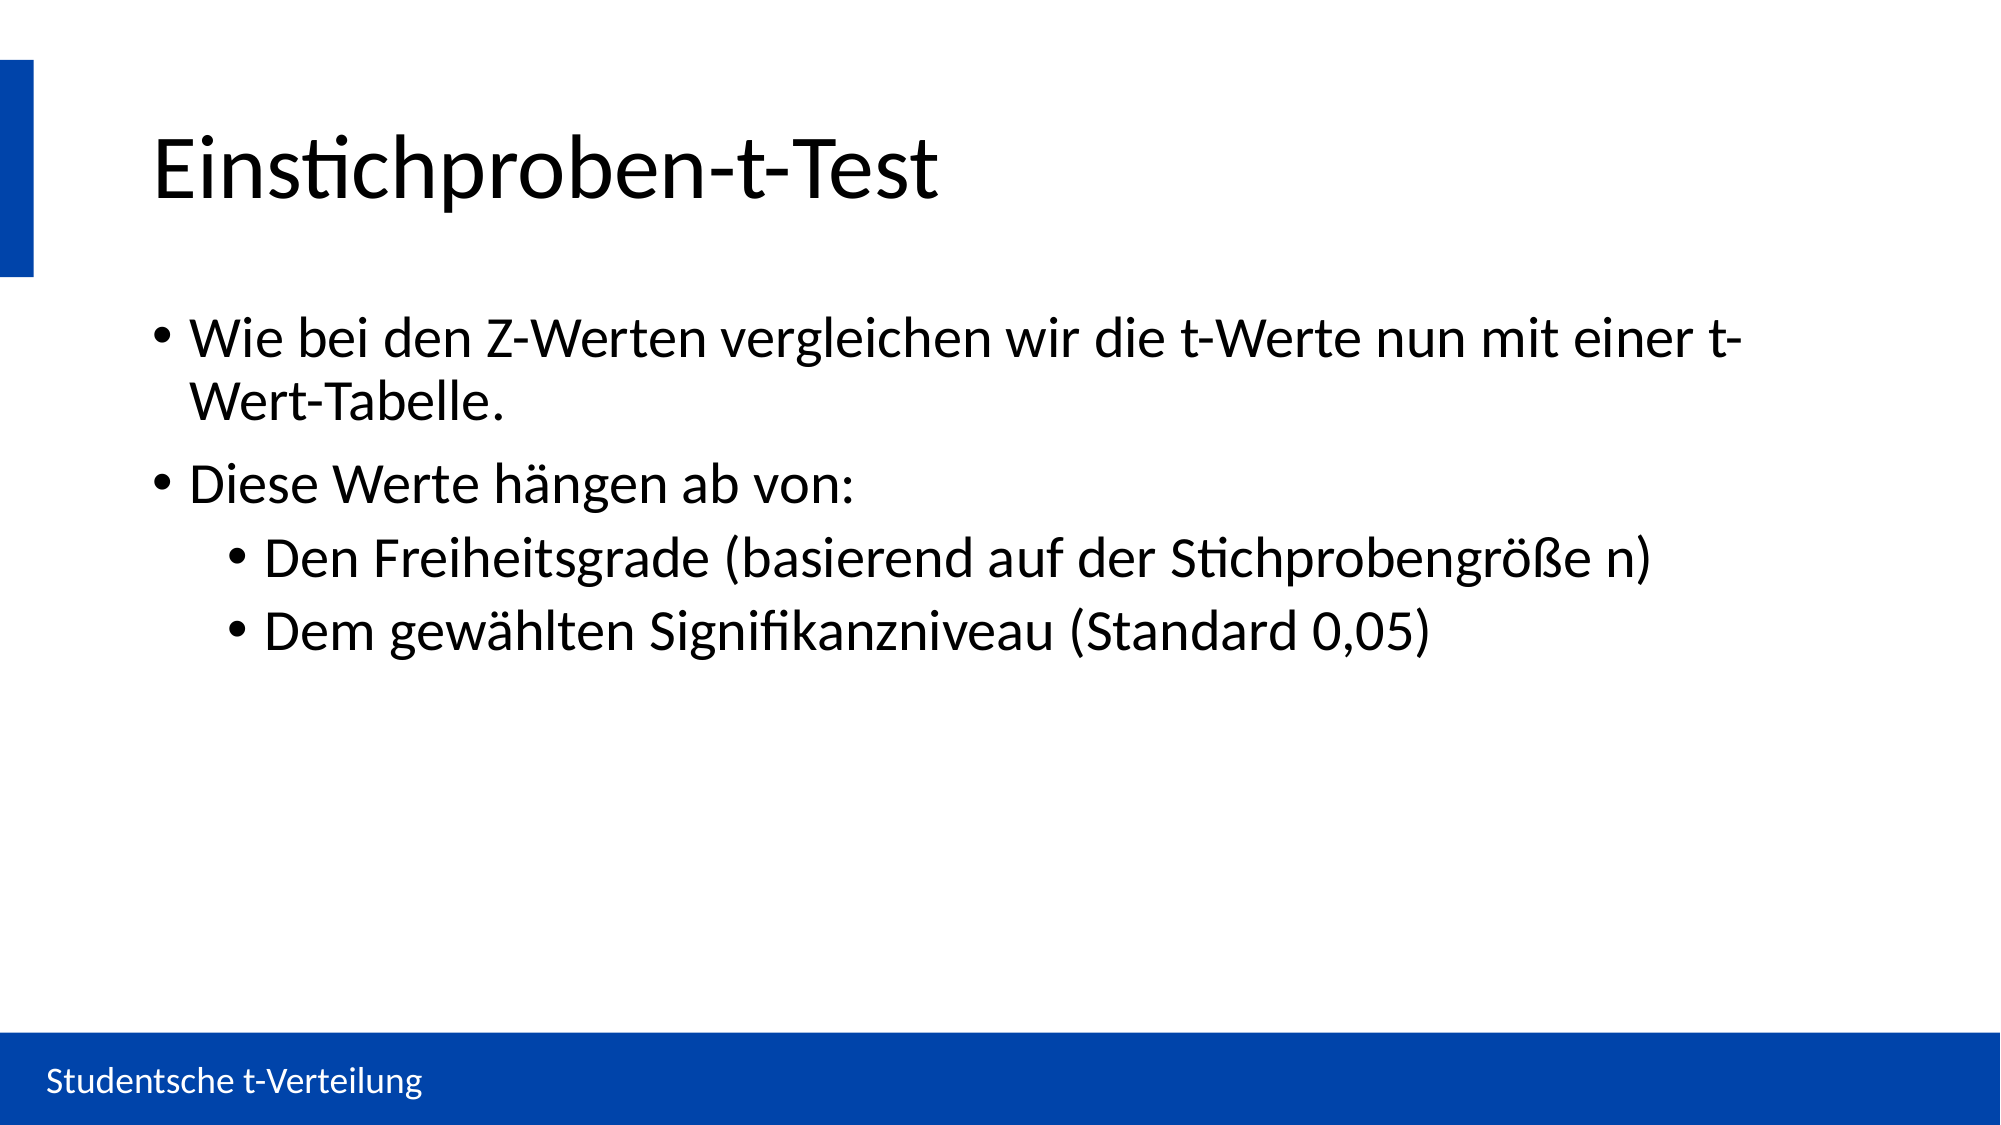

# Einstichproben-t-Test
Wie bei den Z-Werten vergleichen wir die t-Werte nun mit einer t-Wert-Tabelle.
Diese Werte hängen ab von:
Den Freiheitsgrade (basierend auf der Stichprobengröße n)
Dem gewählten Signifikanzniveau (Standard 0,05)
Studentsche t-Verteilung